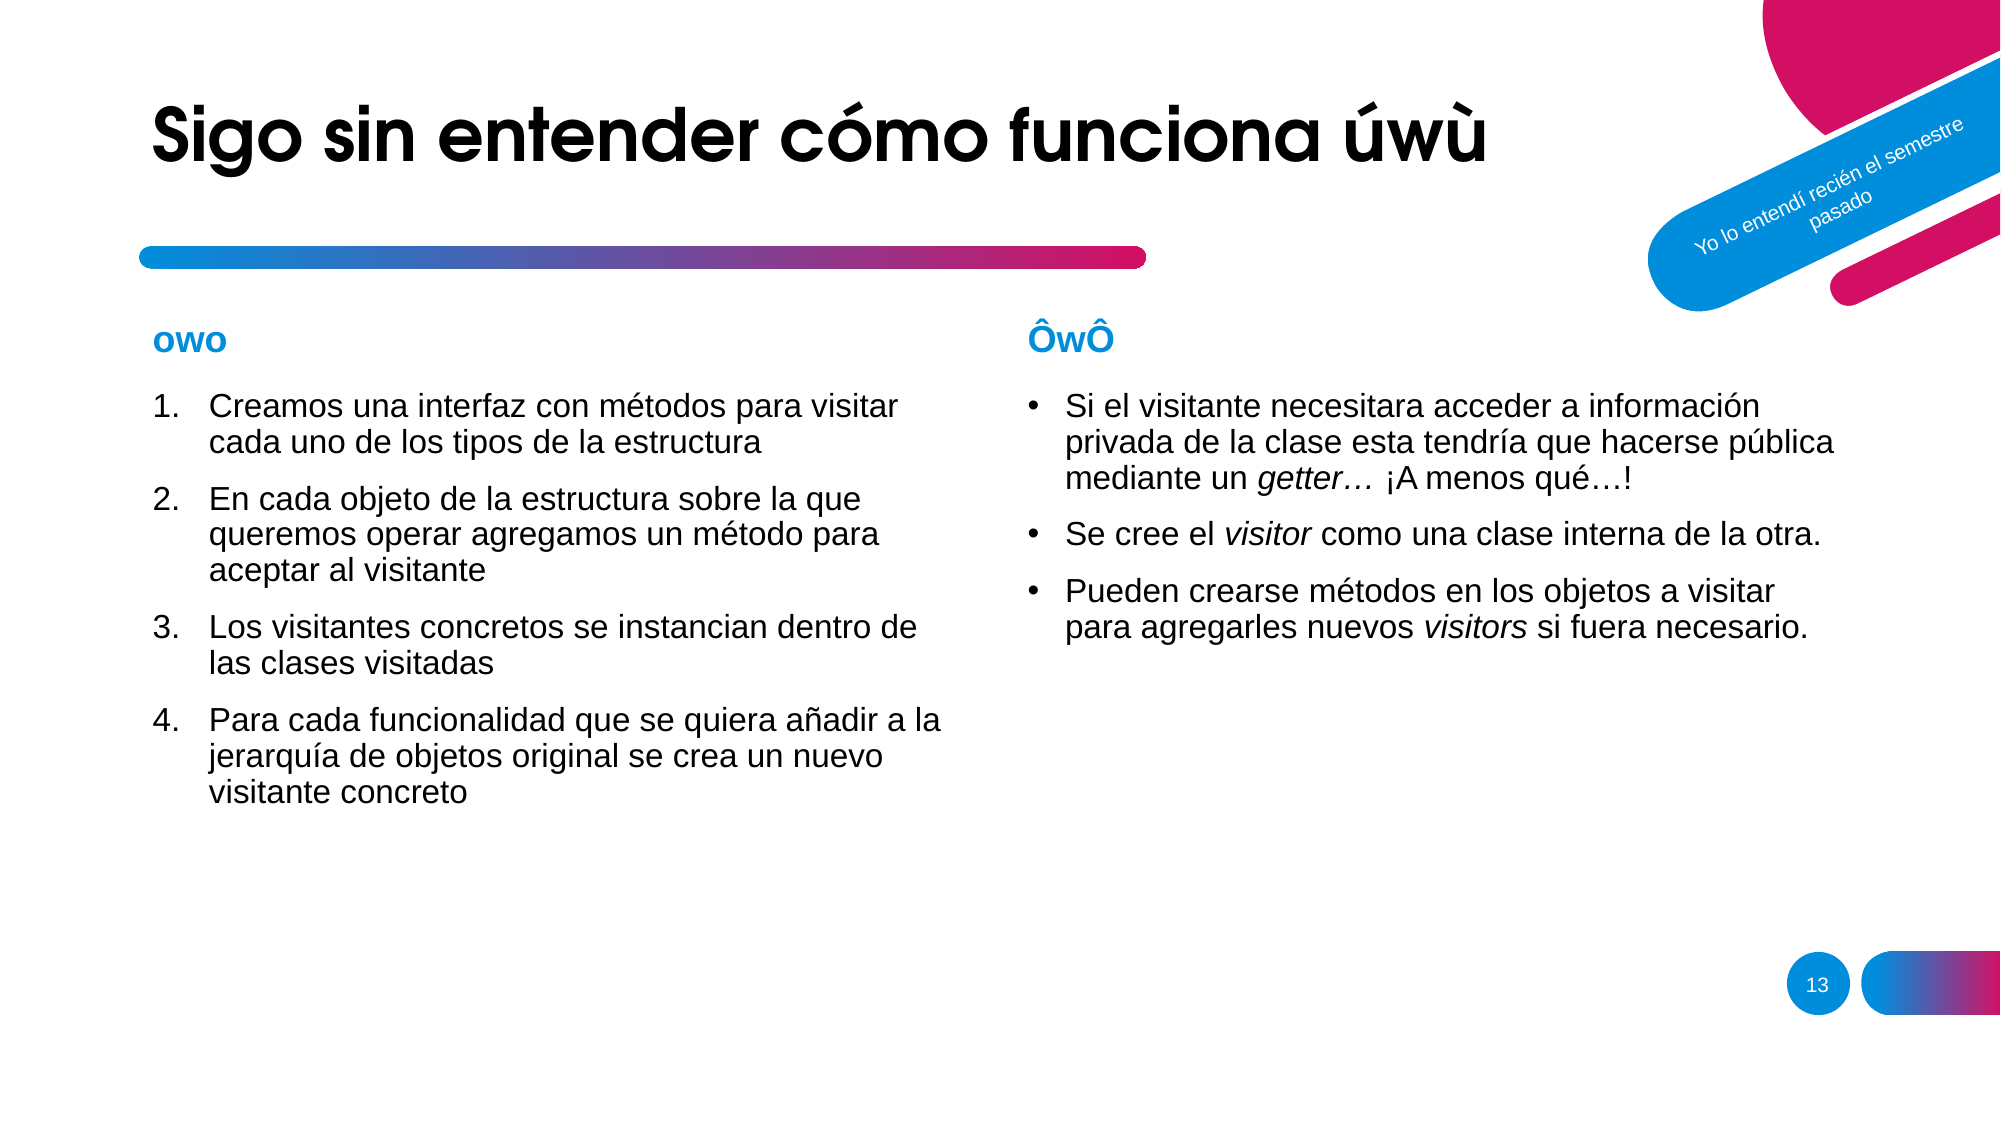

# Sigo sin entender cómo funciona úwù
Yo lo entendí recién el semestre pasado
owo
ÔwÔ
Creamos una interfaz con métodos para visitar cada uno de los tipos de la estructura
En cada objeto de la estructura sobre la que queremos operar agregamos un método para aceptar al visitante
Los visitantes concretos se instancian dentro de las clases visitadas
Para cada funcionalidad que se quiera añadir a la jerarquía de objetos original se crea un nuevo visitante concreto

Si el visitante necesitara acceder a información privada de la clase esta tendría que hacerse pública mediante un getter… ¡A menos qué…!
Se cree el visitor como una clase interna de la otra.
Pueden crearse métodos en los objetos a visitar para agregarles nuevos visitors si fuera necesario.
13